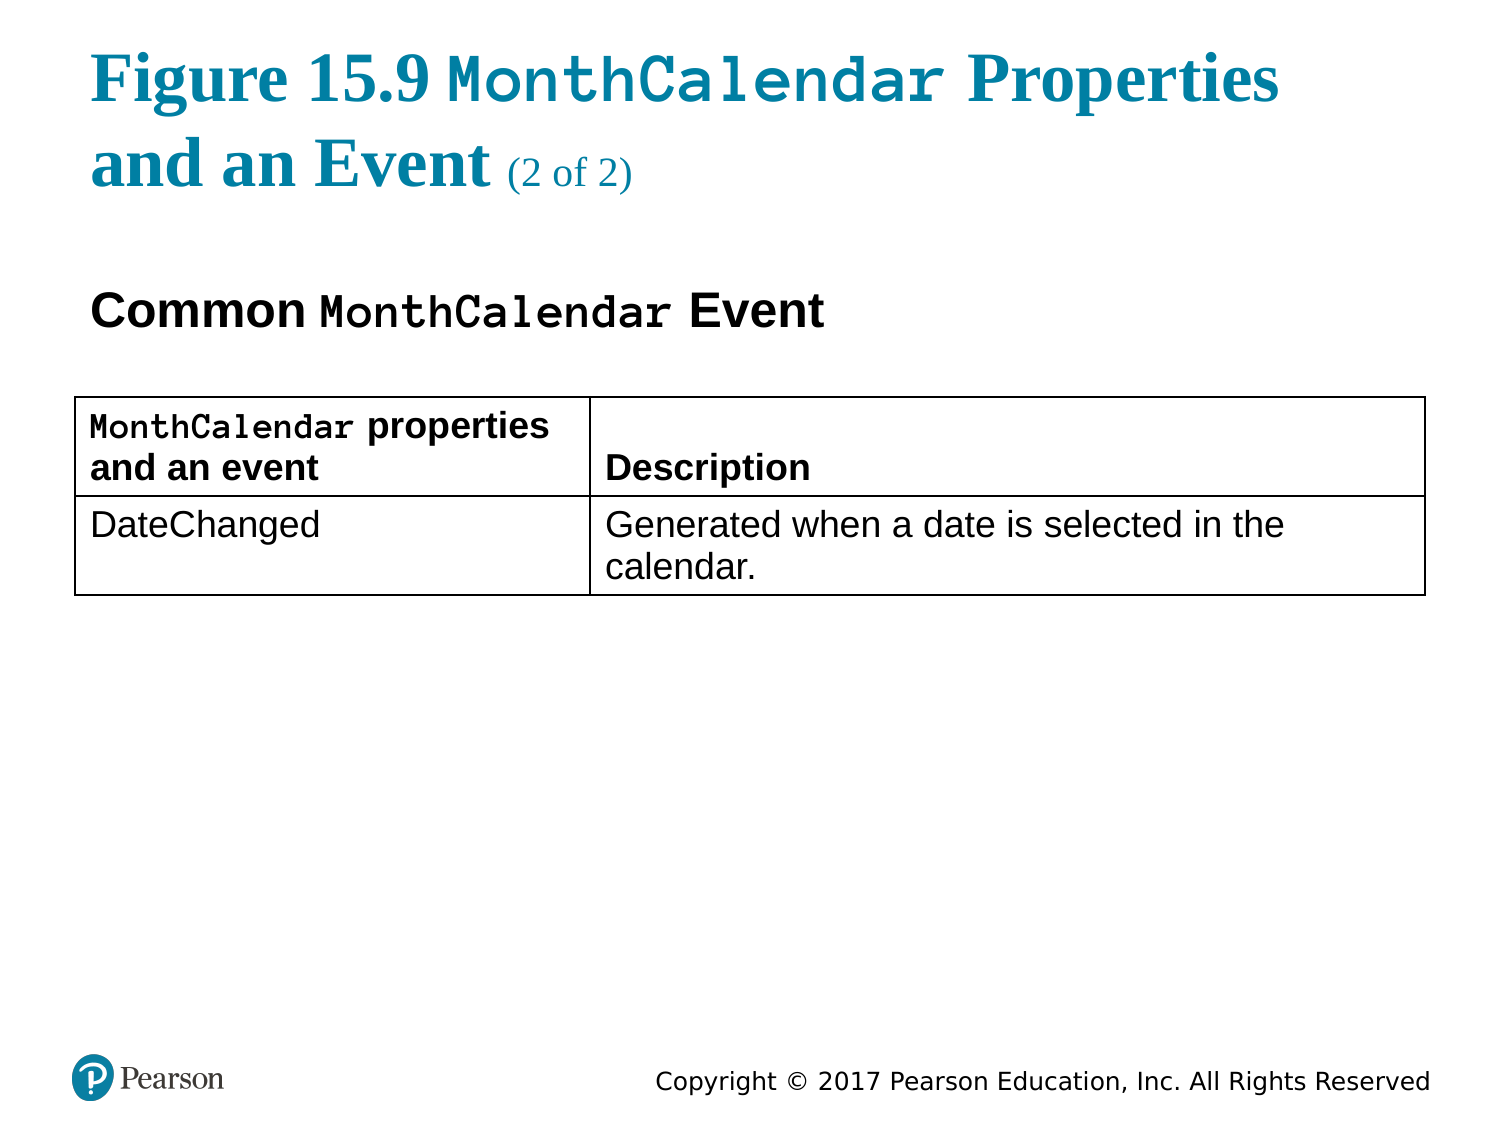

# Figure 15.9 MonthCalendar Properties and an Event (2 of 2)
Common MonthCalendar Event
| MonthCalendar properties and an event | Description |
| --- | --- |
| DateChanged | Generated when a date is selected in the calendar. |